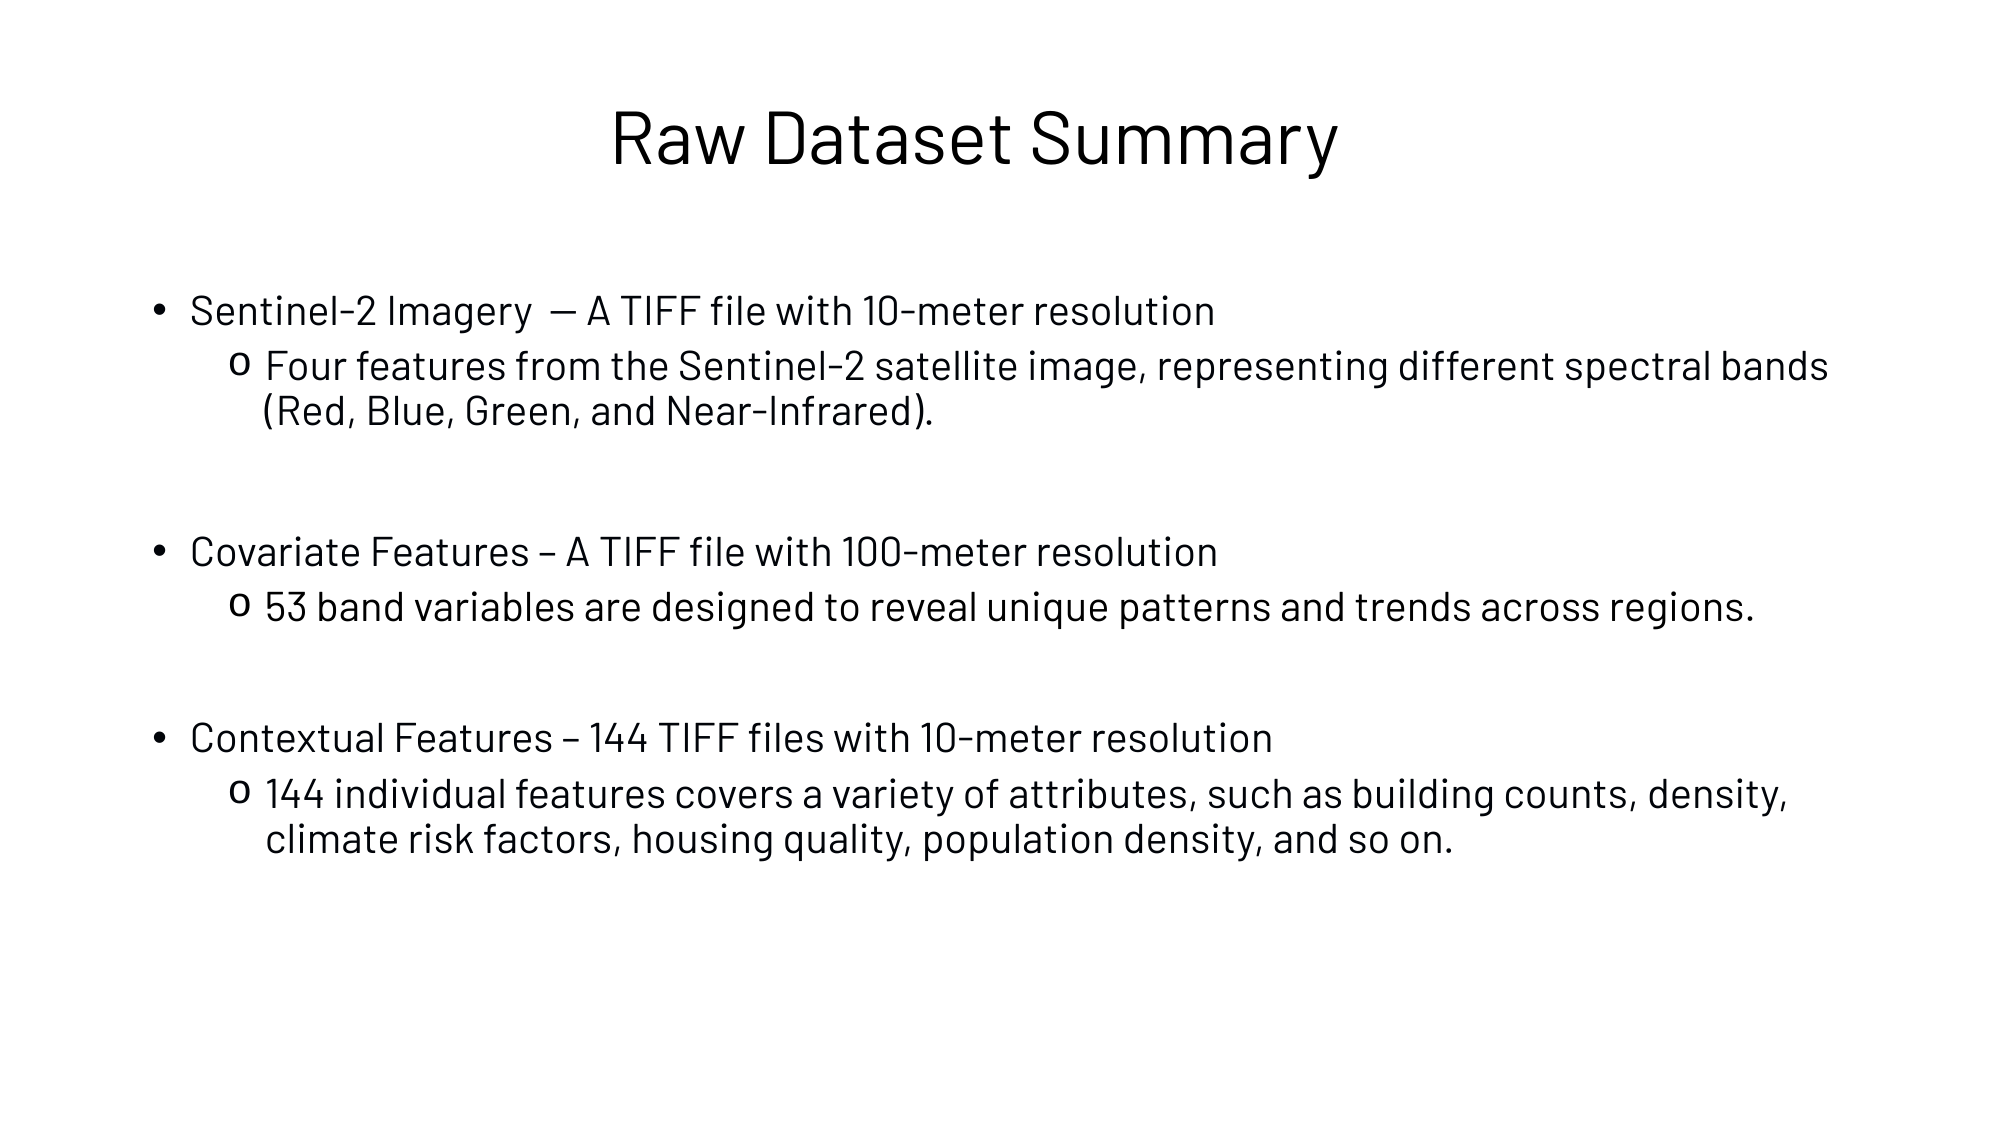

# Raw Dataset Summary
Sentinel-2 Imagery  -- A TIFF file with 10-meter resolution
Four features from the Sentinel-2 satellite image, representing different spectral bands (Red, Blue, Green, and Near-Infrared).

Covariate Features – A TIFF file with 100-meter resolution
53 band variables are designed to reveal unique patterns and trends across regions.

Contextual Features – 144 TIFF files with 10-meter resolution
144 individual features covers a variety of attributes, such as building counts, density, climate risk factors, housing quality, population density, and so on.